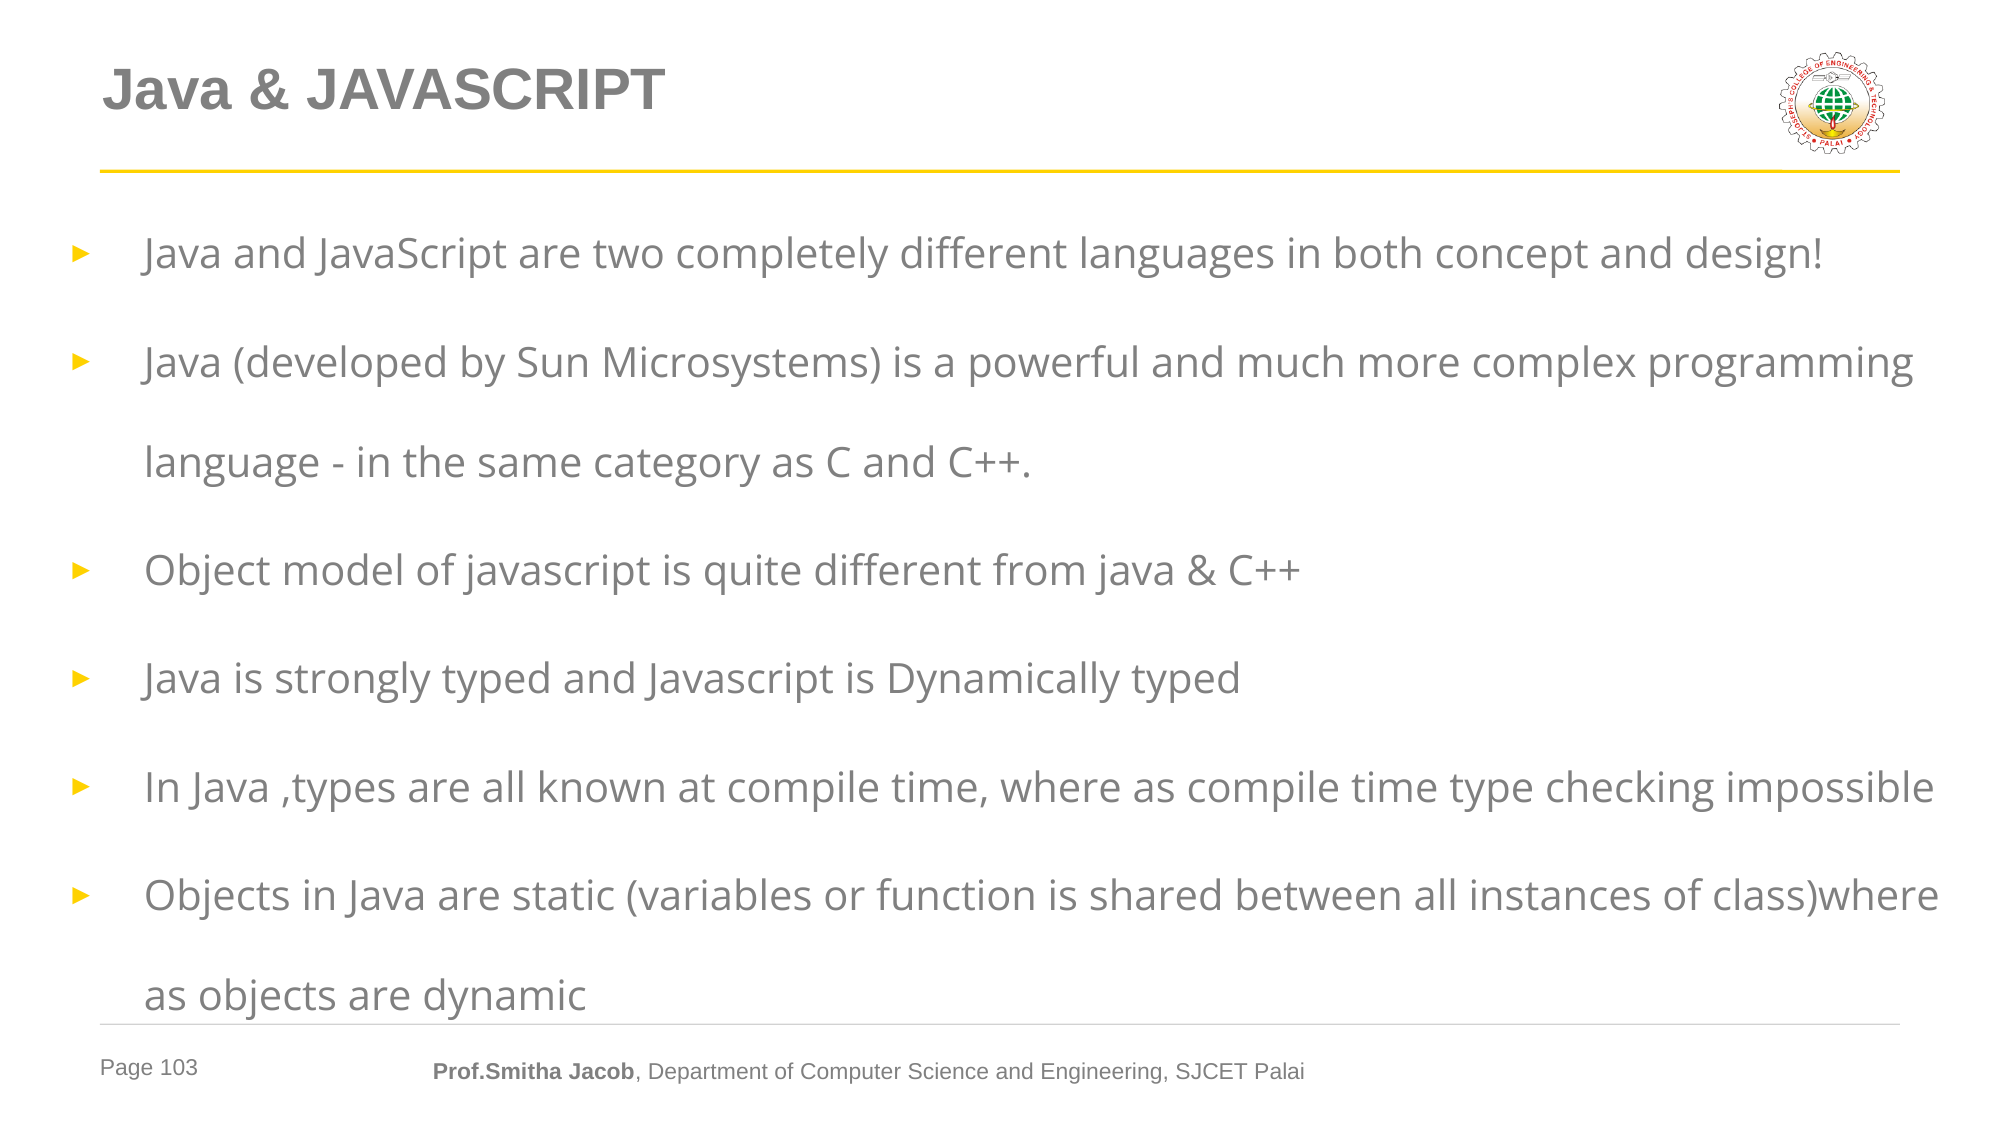

# Java & JAVASCRIPT
Java and JavaScript are two completely different languages in both concept and design!
Java (developed by Sun Microsystems) is a powerful and much more complex programming language - in the same category as C and C++.
Object model of javascript is quite different from java & C++
Java is strongly typed and Javascript is Dynamically typed
In Java ,types are all known at compile time, where as compile time type checking impossible
Objects in Java are static (variables or function is shared between all instances of class)where as objects are dynamic